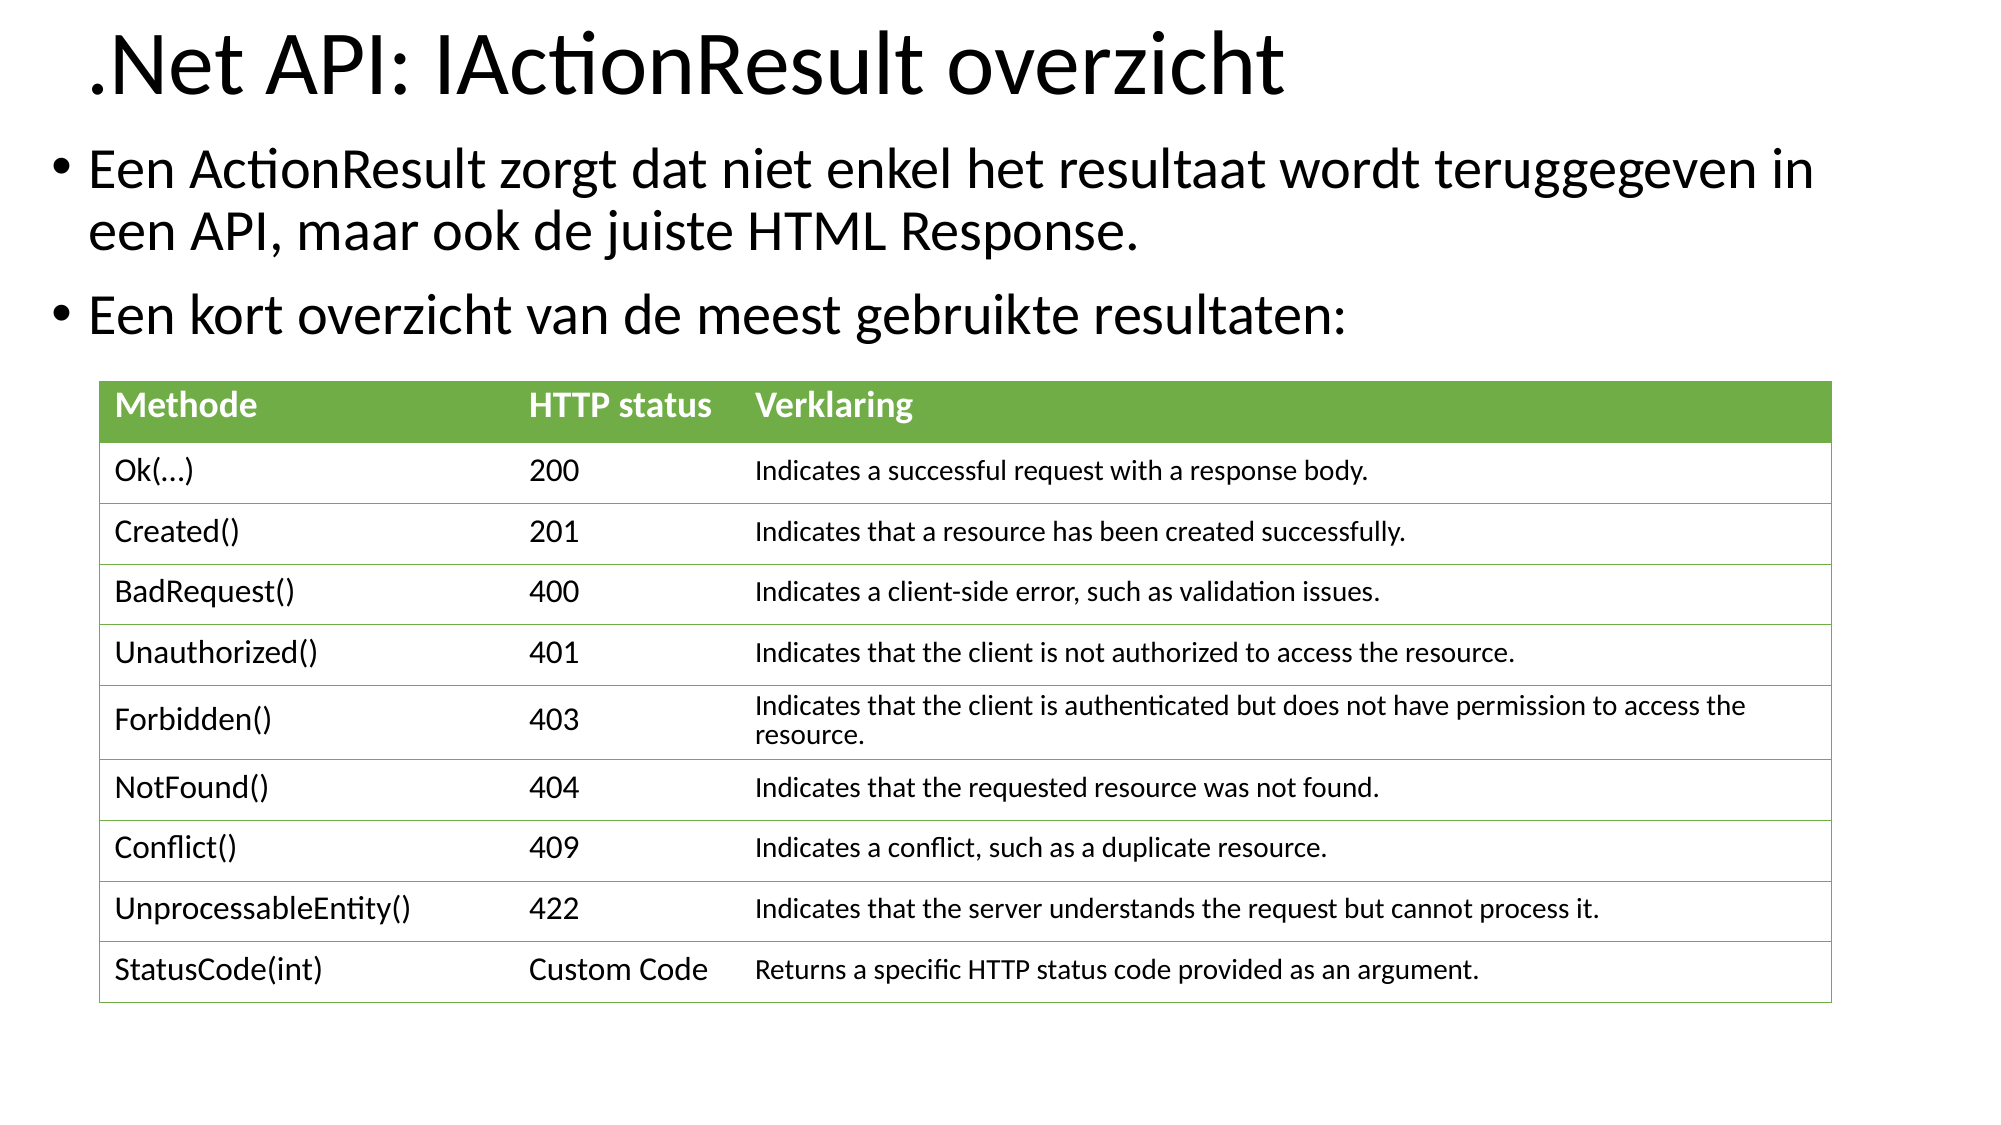

# .Net API: IActionResult overzicht
Een ActionResult zorgt dat niet enkel het resultaat wordt teruggegeven in een API, maar ook de juiste HTML Response.
Een kort overzicht van de meest gebruikte resultaten:

| Methode | HTTP status | Verklaring |
| --- | --- | --- |
| Ok(…) | 200 | Indicates a successful request with a response body. |
| Created() | 201 | Indicates that a resource has been created successfully. |
| BadRequest() | 400 | Indicates a client-side error, such as validation issues. |
| Unauthorized() | 401 | Indicates that the client is not authorized to access the resource. |
| Forbidden() | 403 | Indicates that the client is authenticated but does not have permission to access the resource. |
| NotFound() | 404 | Indicates that the requested resource was not found. |
| Conflict() | 409 | Indicates a conflict, such as a duplicate resource. |
| UnprocessableEntity() | 422 | Indicates that the server understands the request but cannot process it. |
| StatusCode(int) | Custom Code | Returns a specific HTTP status code provided as an argument. |